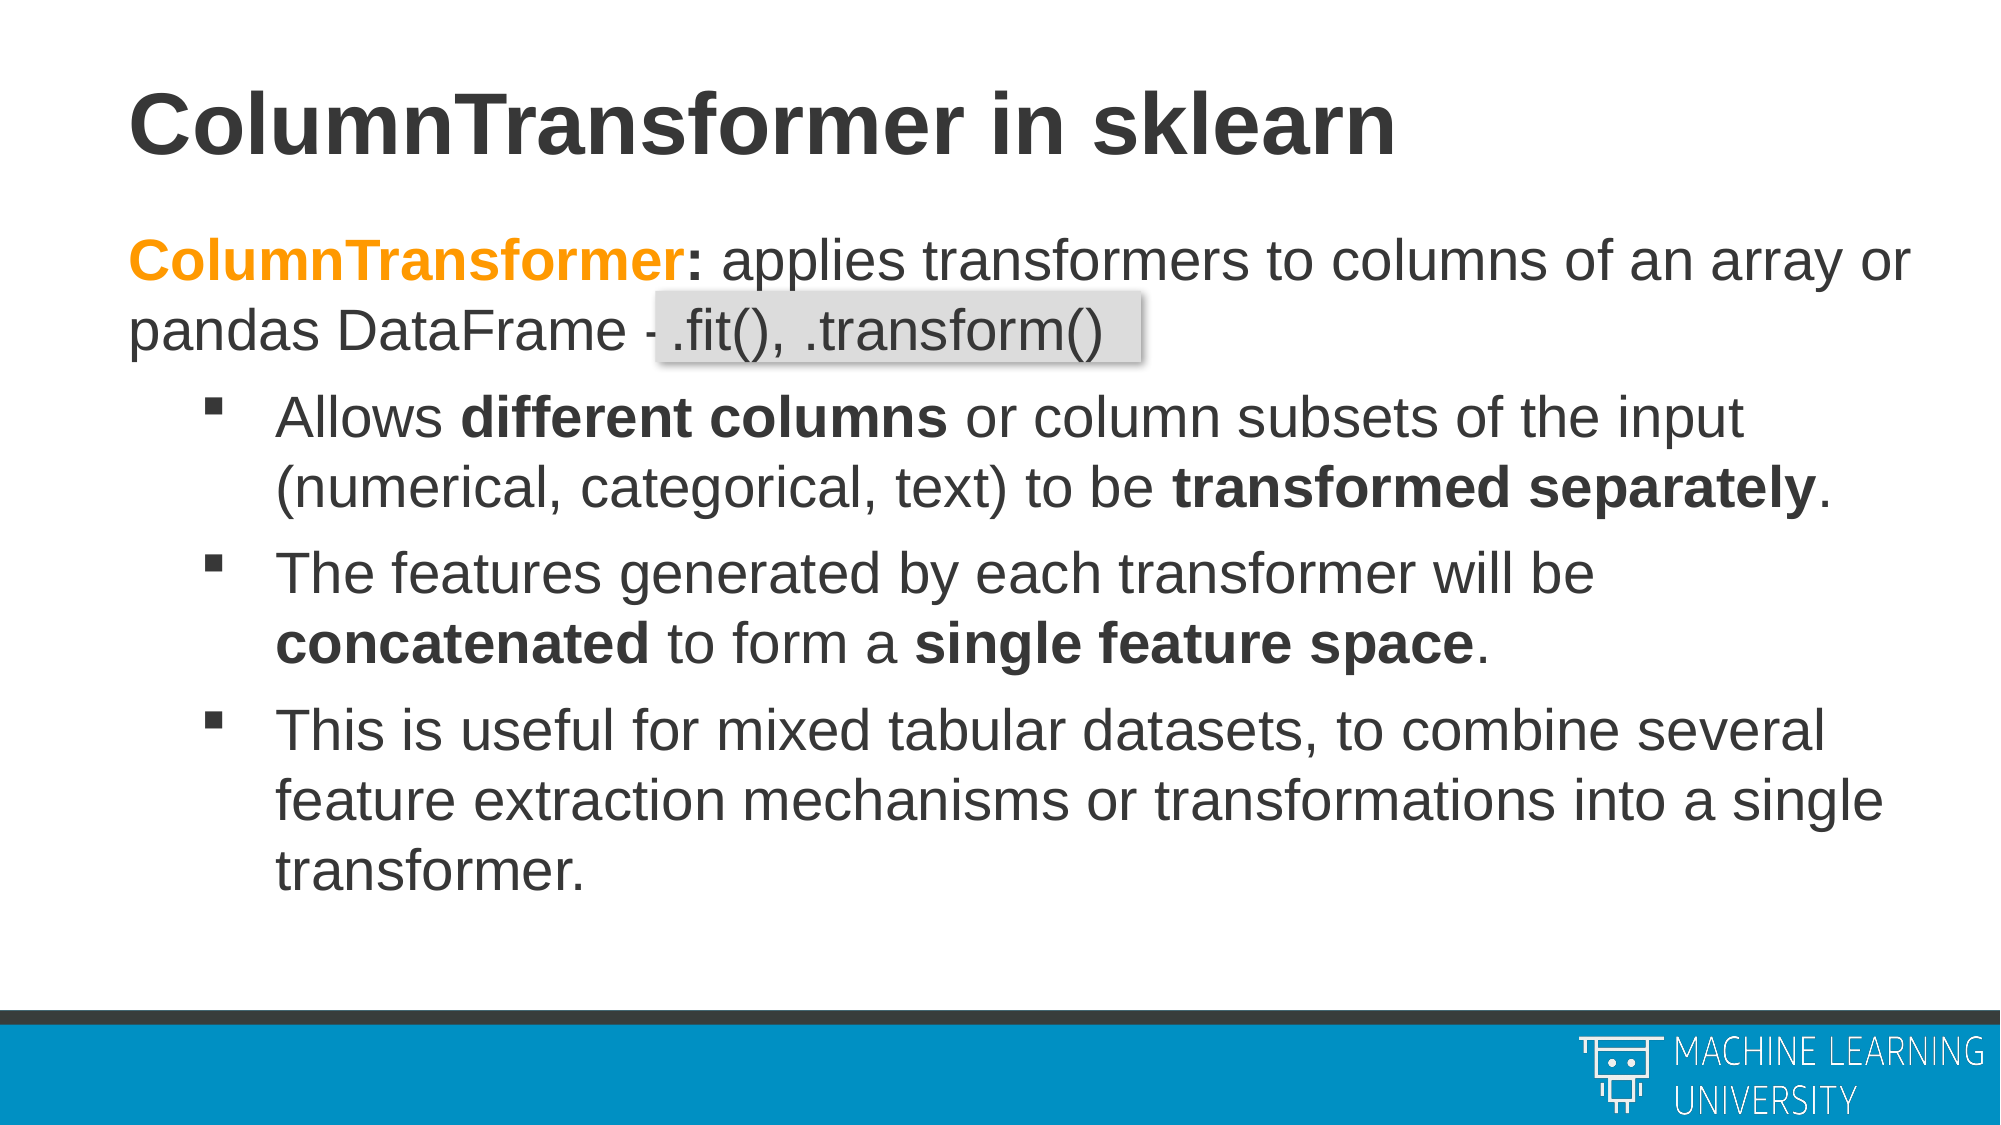

# ColumnTransformer in sklearn
ColumnTransformer: applies transformers to columns of an array or pandas DataFrame -
Allows different columns or column subsets of the input  (numerical, categorical, text) to be transformed separately.
The features generated by each transformer will be concatenated to form a single feature space.
This is useful for mixed tabular datasets, to combine several feature extraction mechanisms or transformations into a single transformer.

.fit(), .transform()